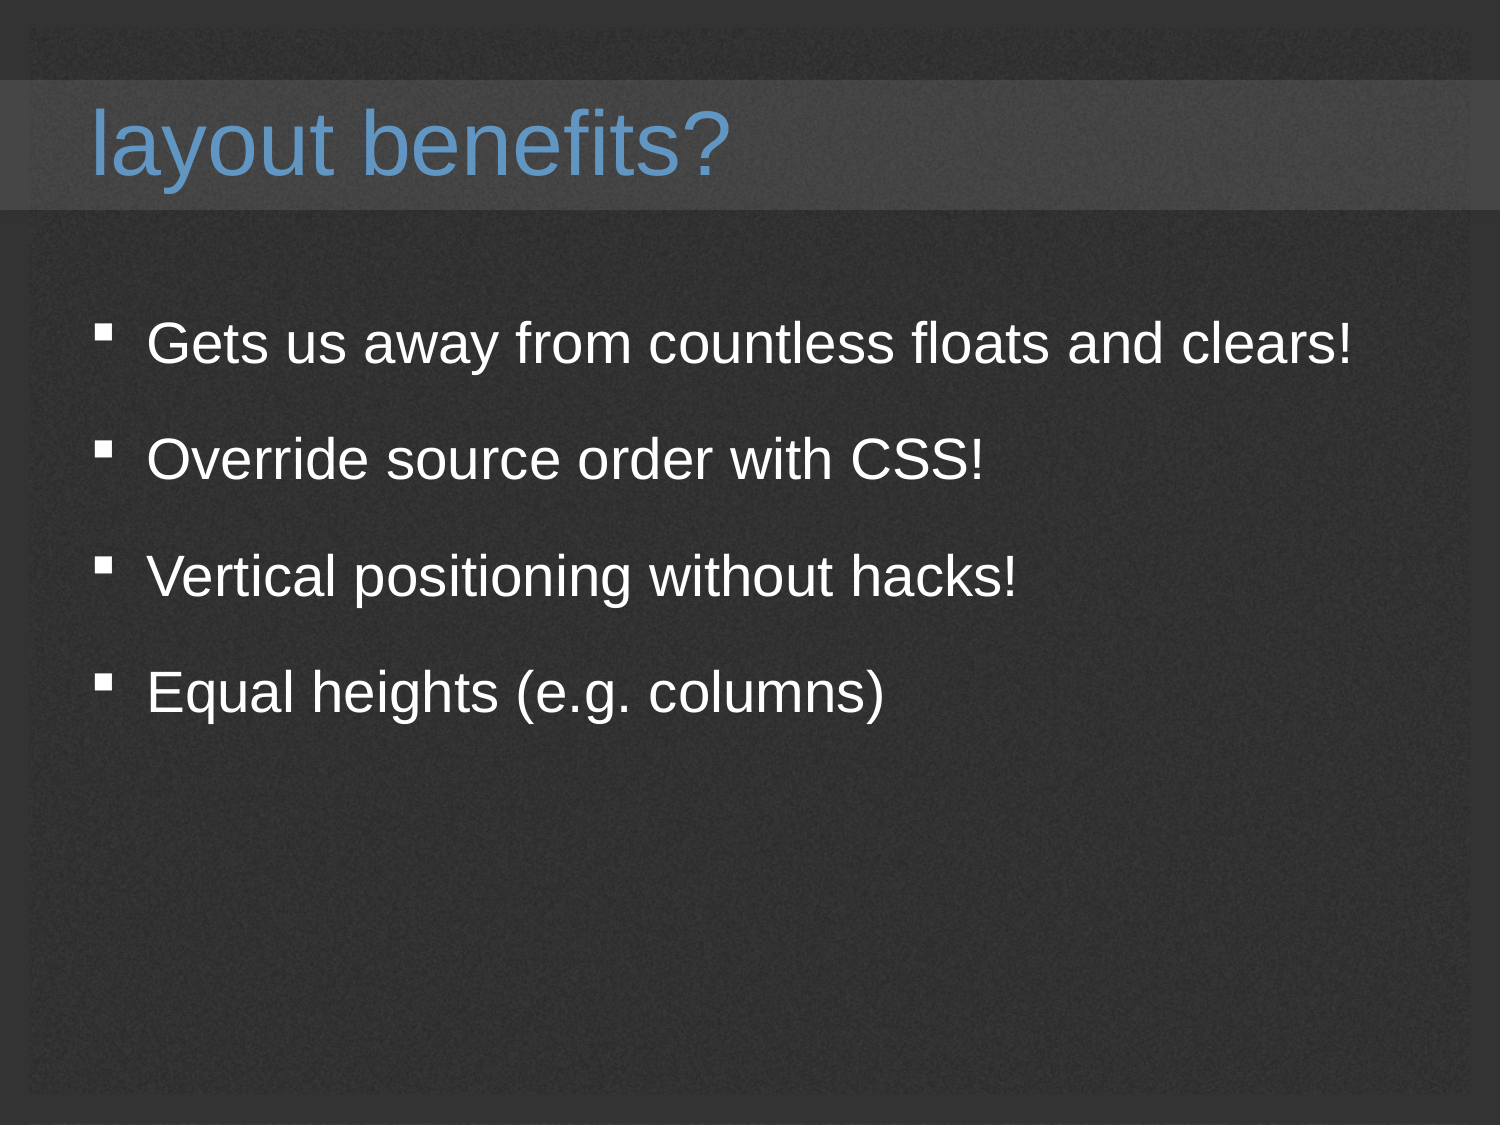

# layout benefits?
Gets us away from countless floats and clears!
Override source order with CSS!
Vertical positioning without hacks!
Equal heights (e.g. columns)